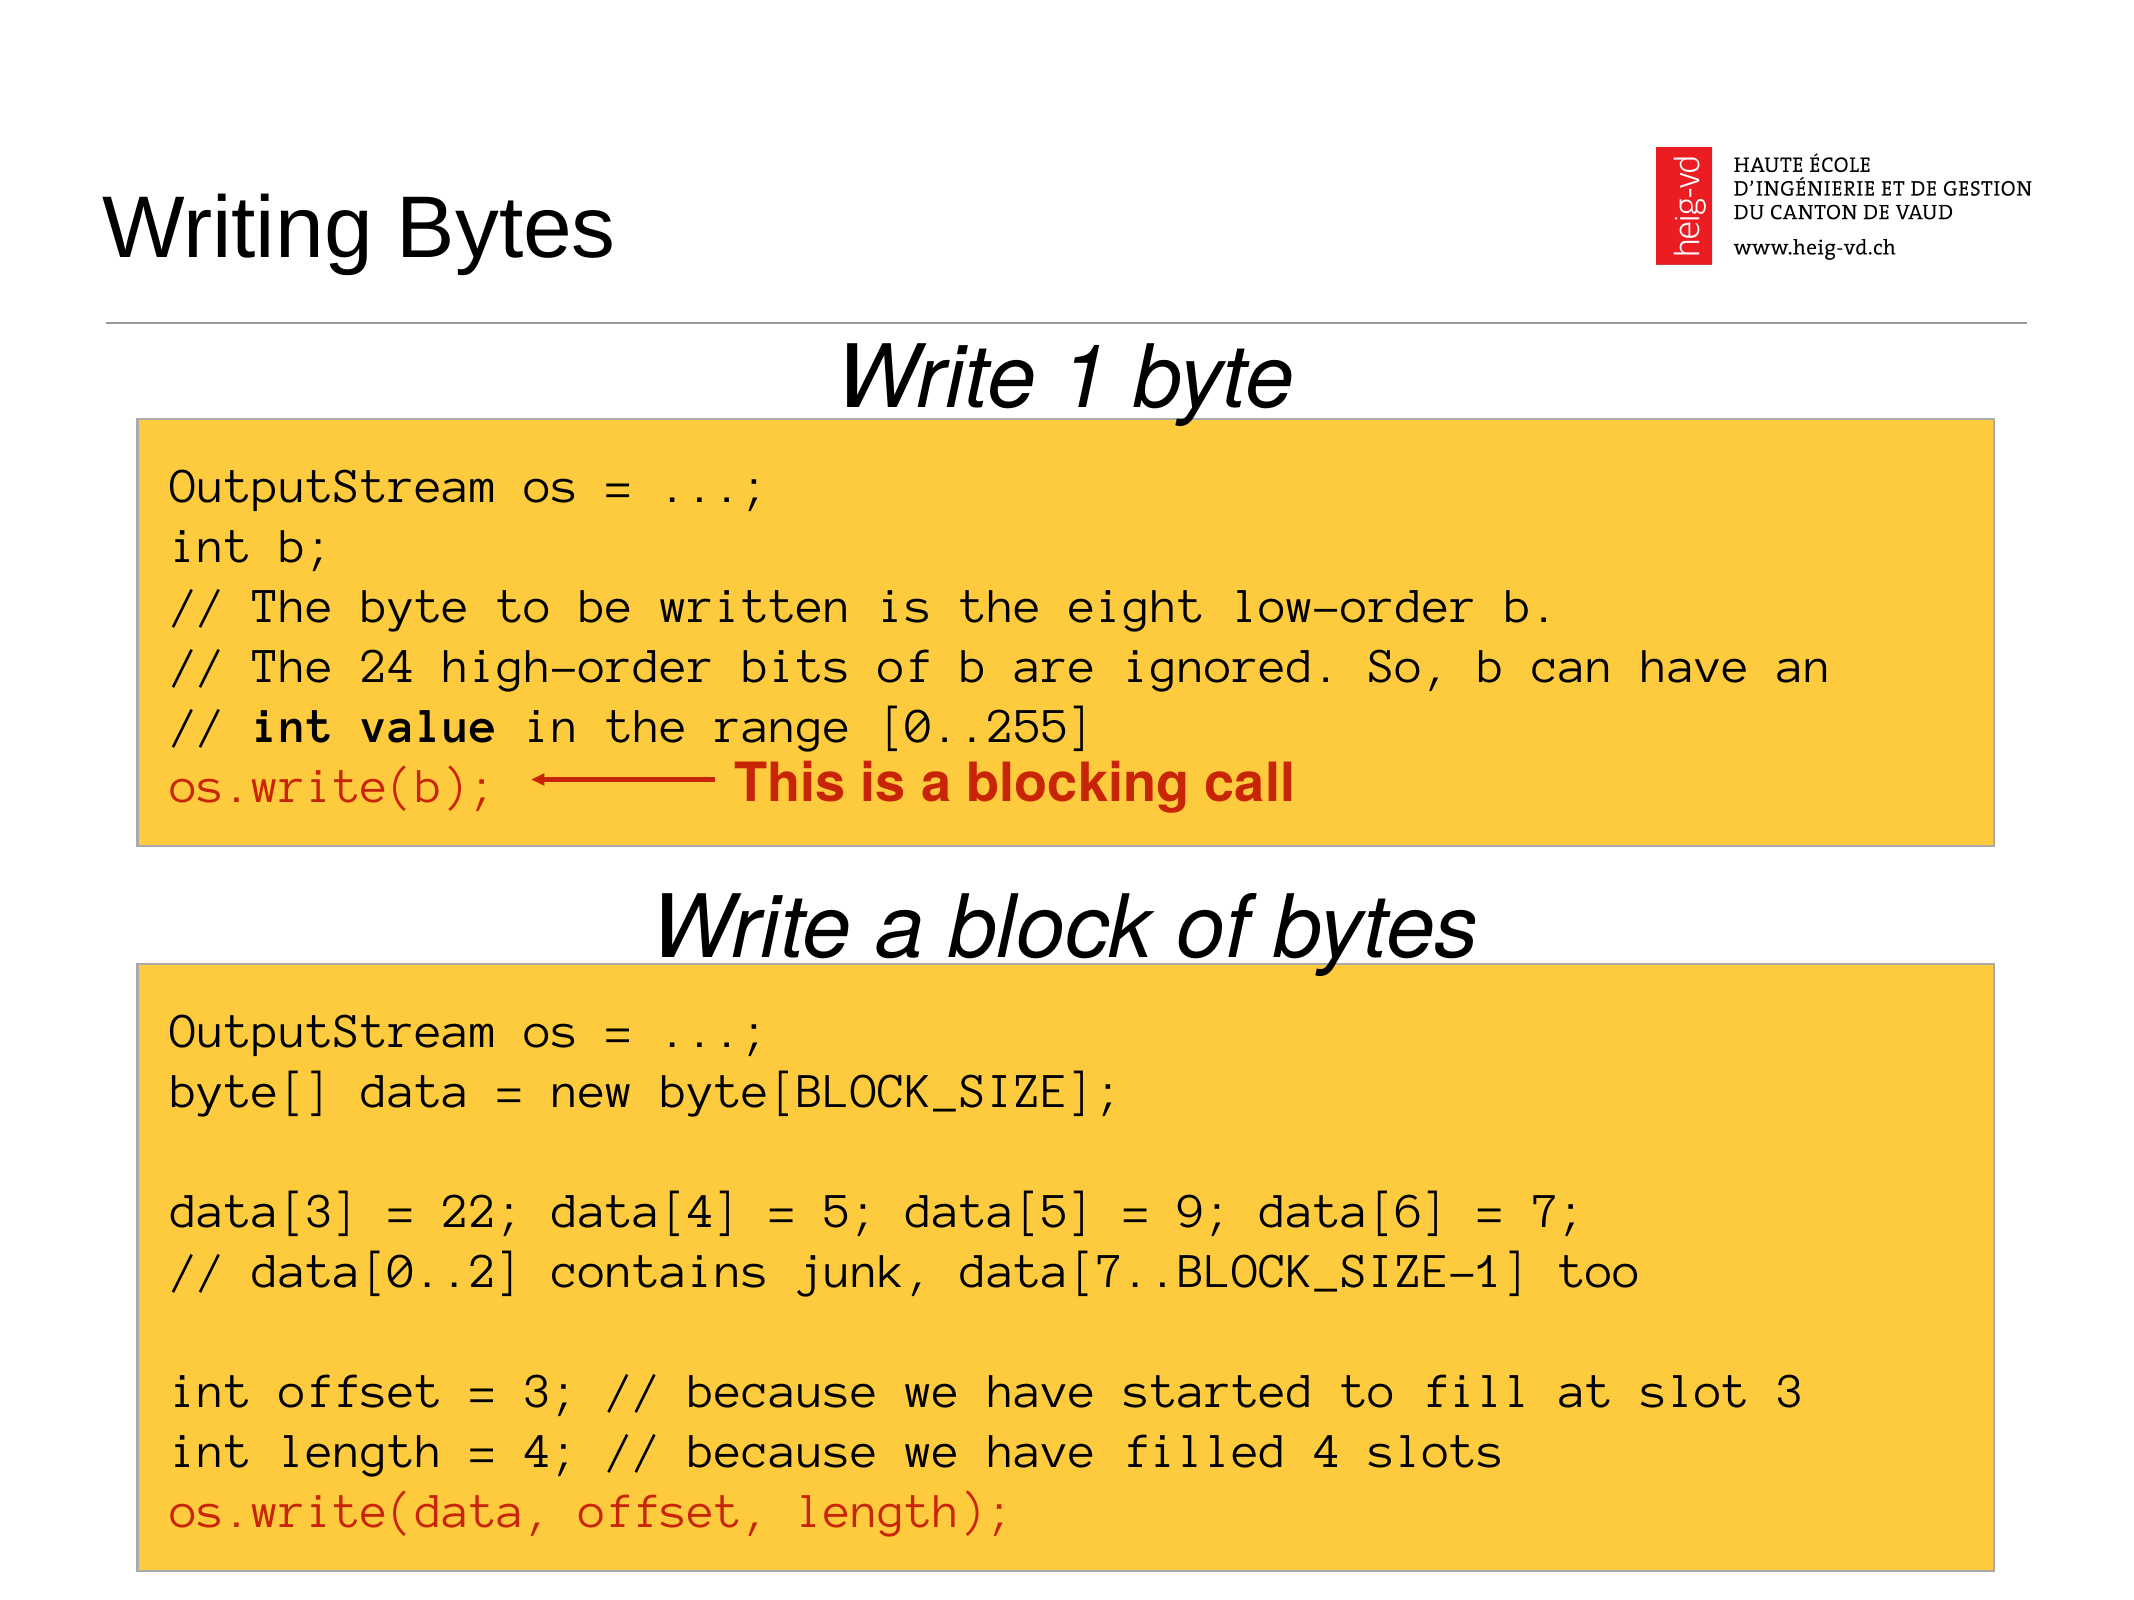

# Writing Bytes
Write 1 byte
OutputStream os = ...;
int b;
// The byte to be written is the eight low-order b.
// The 24 high-order bits of b are ignored. So, b can have an
// int value in the range [0..255]
os.write(b);
This is a blocking call

Write a block of bytes
OutputStream os = ...;
byte[] data = new byte[BLOCK_SIZE];

data[3] = 22; data[4] = 5; data[5] = 9; data[6] = 7;
// data[0..2] contains junk, data[7..BLOCK_SIZE-1] too

int offset = 3; // because we have started to fill at slot 3
int length = 4; // because we have filled 4 slots
os.write(data, offset, length);